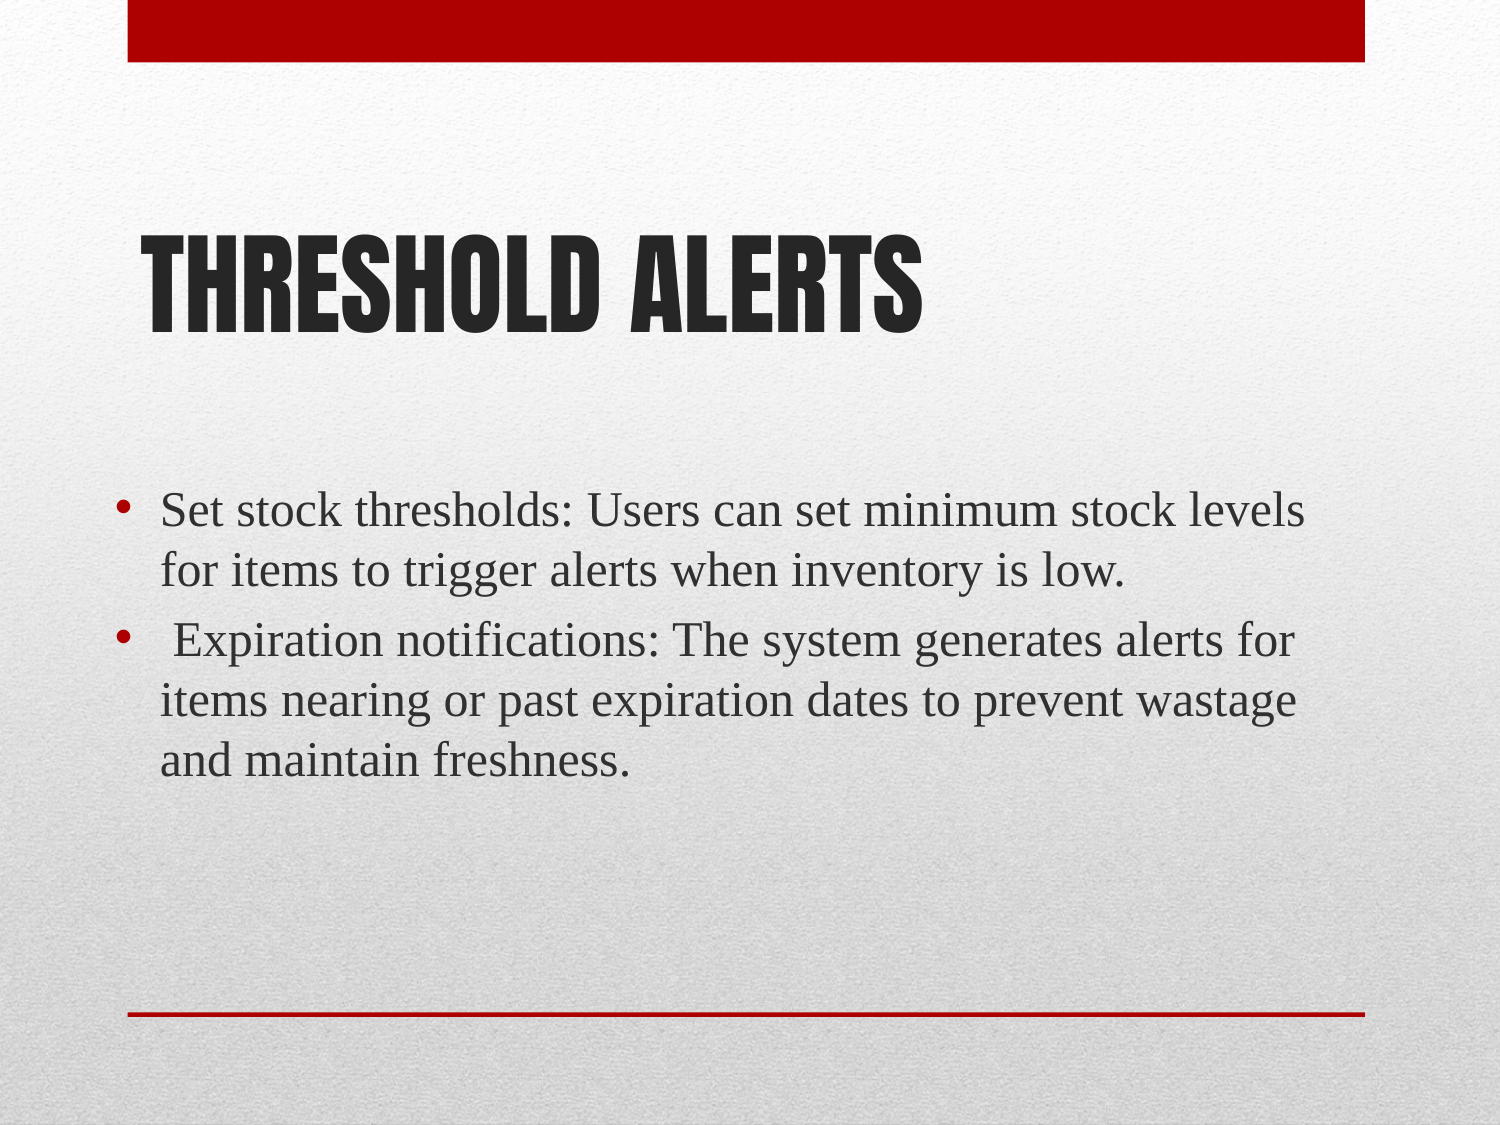

# THRESHOLD ALERTS
Set stock thresholds: Users can set minimum stock levels for items to trigger alerts when inventory is low.
 Expiration notifications: The system generates alerts for items nearing or past expiration dates to prevent wastage and maintain freshness.